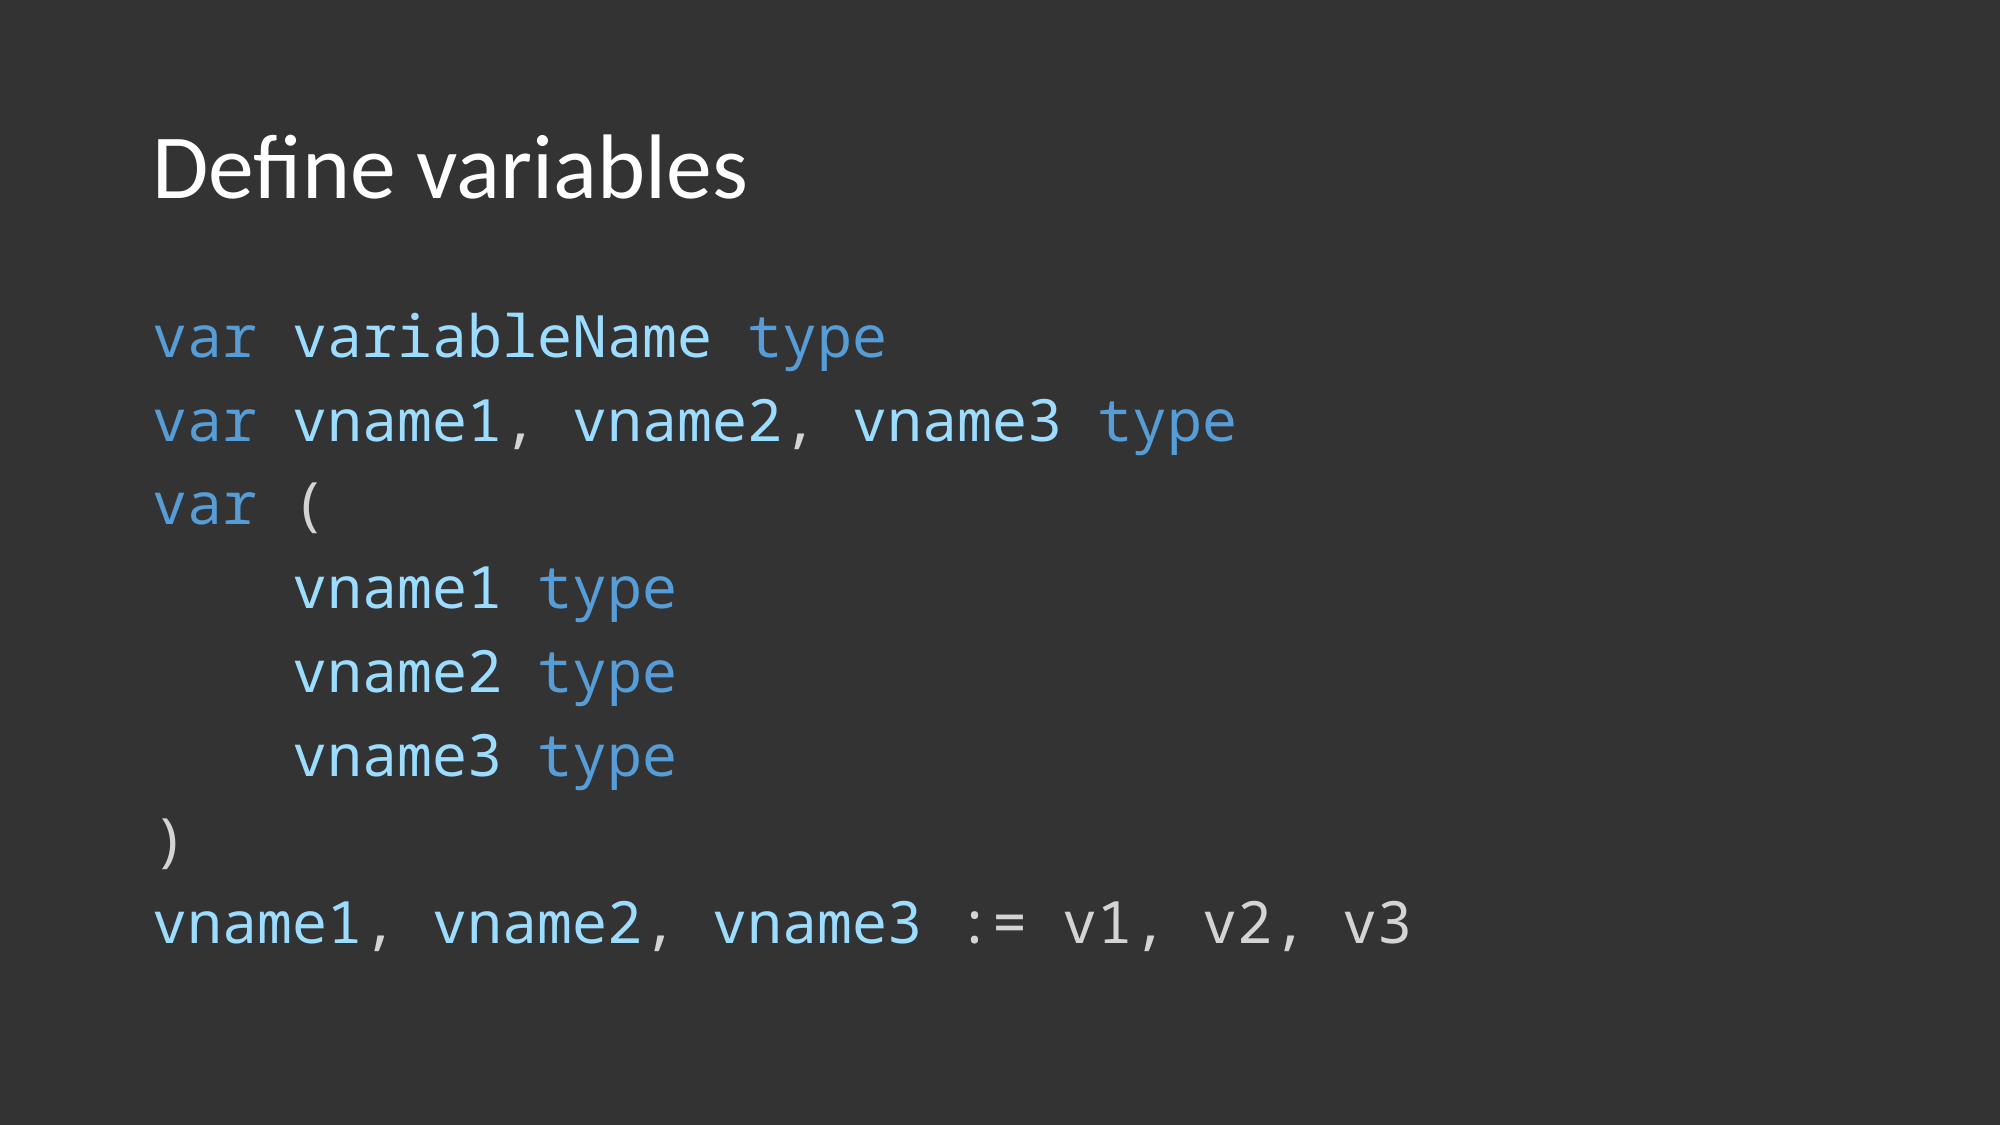

# Define variables
var variableName type
var vname1, vname2, vname3 type
var (
    vname1 type
    vname2 type
    vname3 type
)
vname1, vname2, vname3 := v1, v2, v3